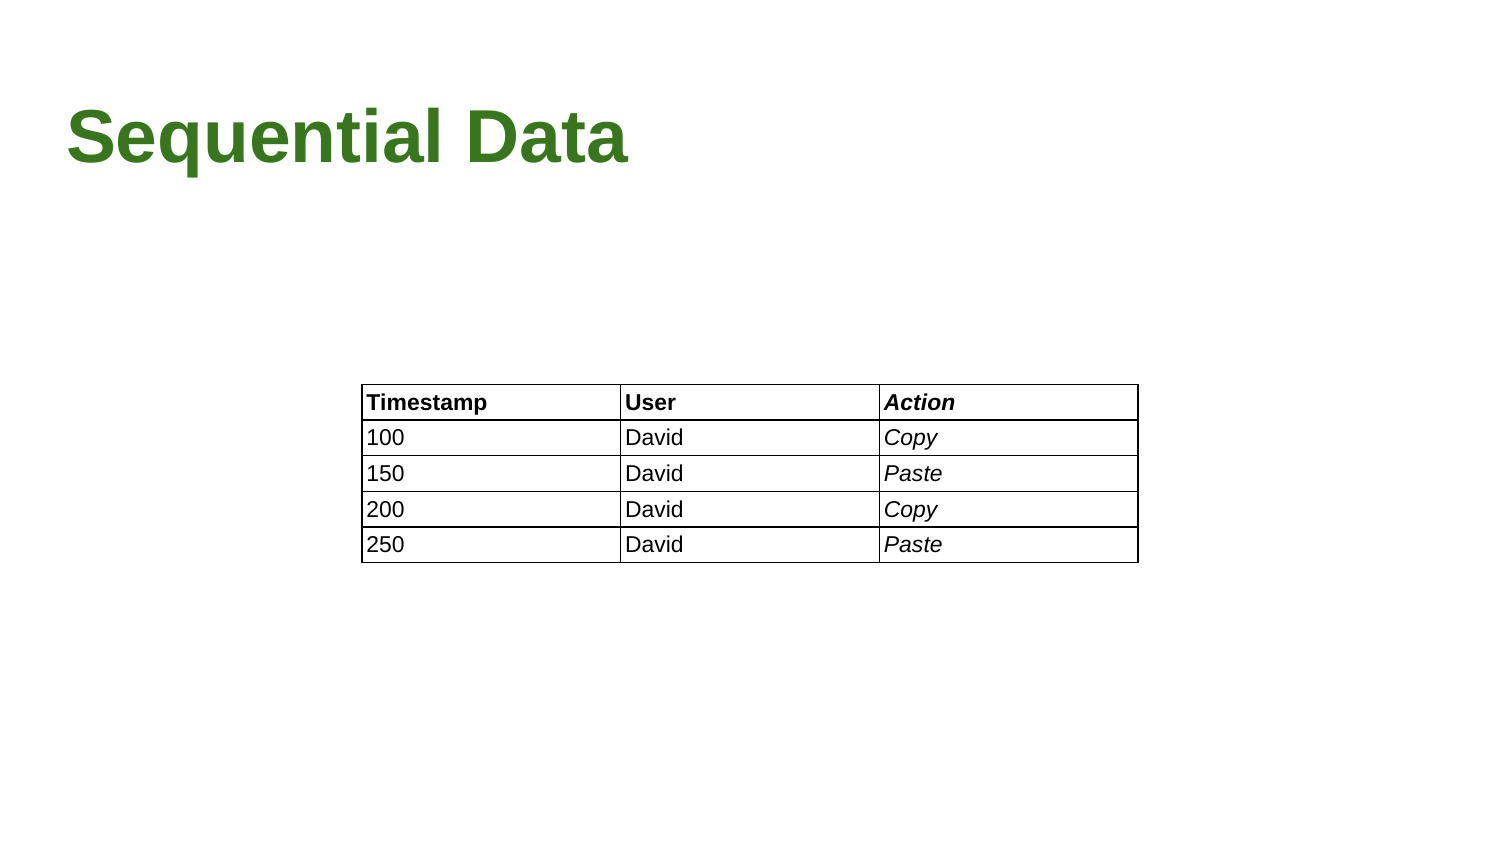

# Sequential Data

| Timestamp | User | Action |
| --- | --- | --- |
| 100 | David | Copy |
| 150 | David | Paste |
| 200 | David | Copy |
| 250 | David | Paste |